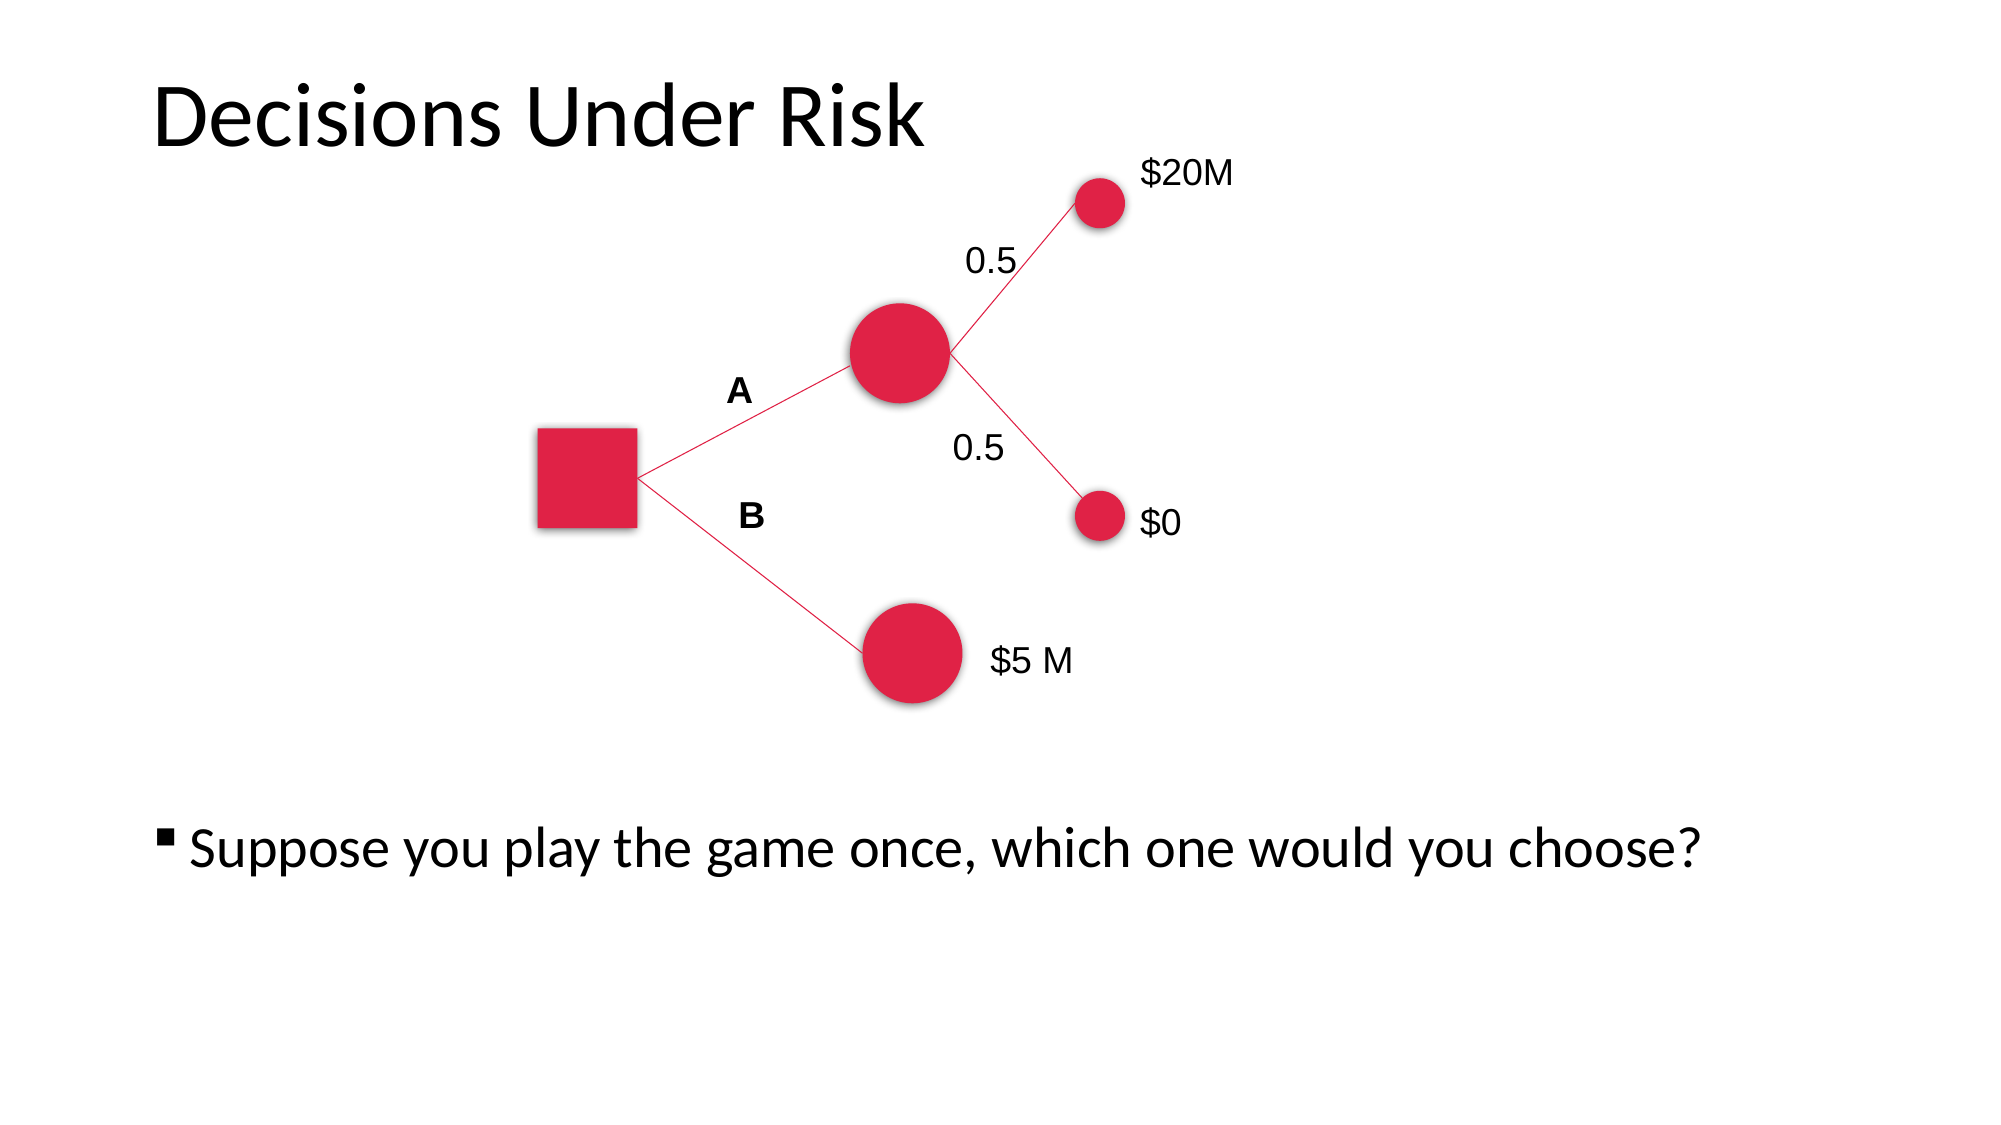

# Decisions Under Risk
$20M

Suppose you play the game once, which one would you choose?

0.5

A
0.5

B

$0

$5 M